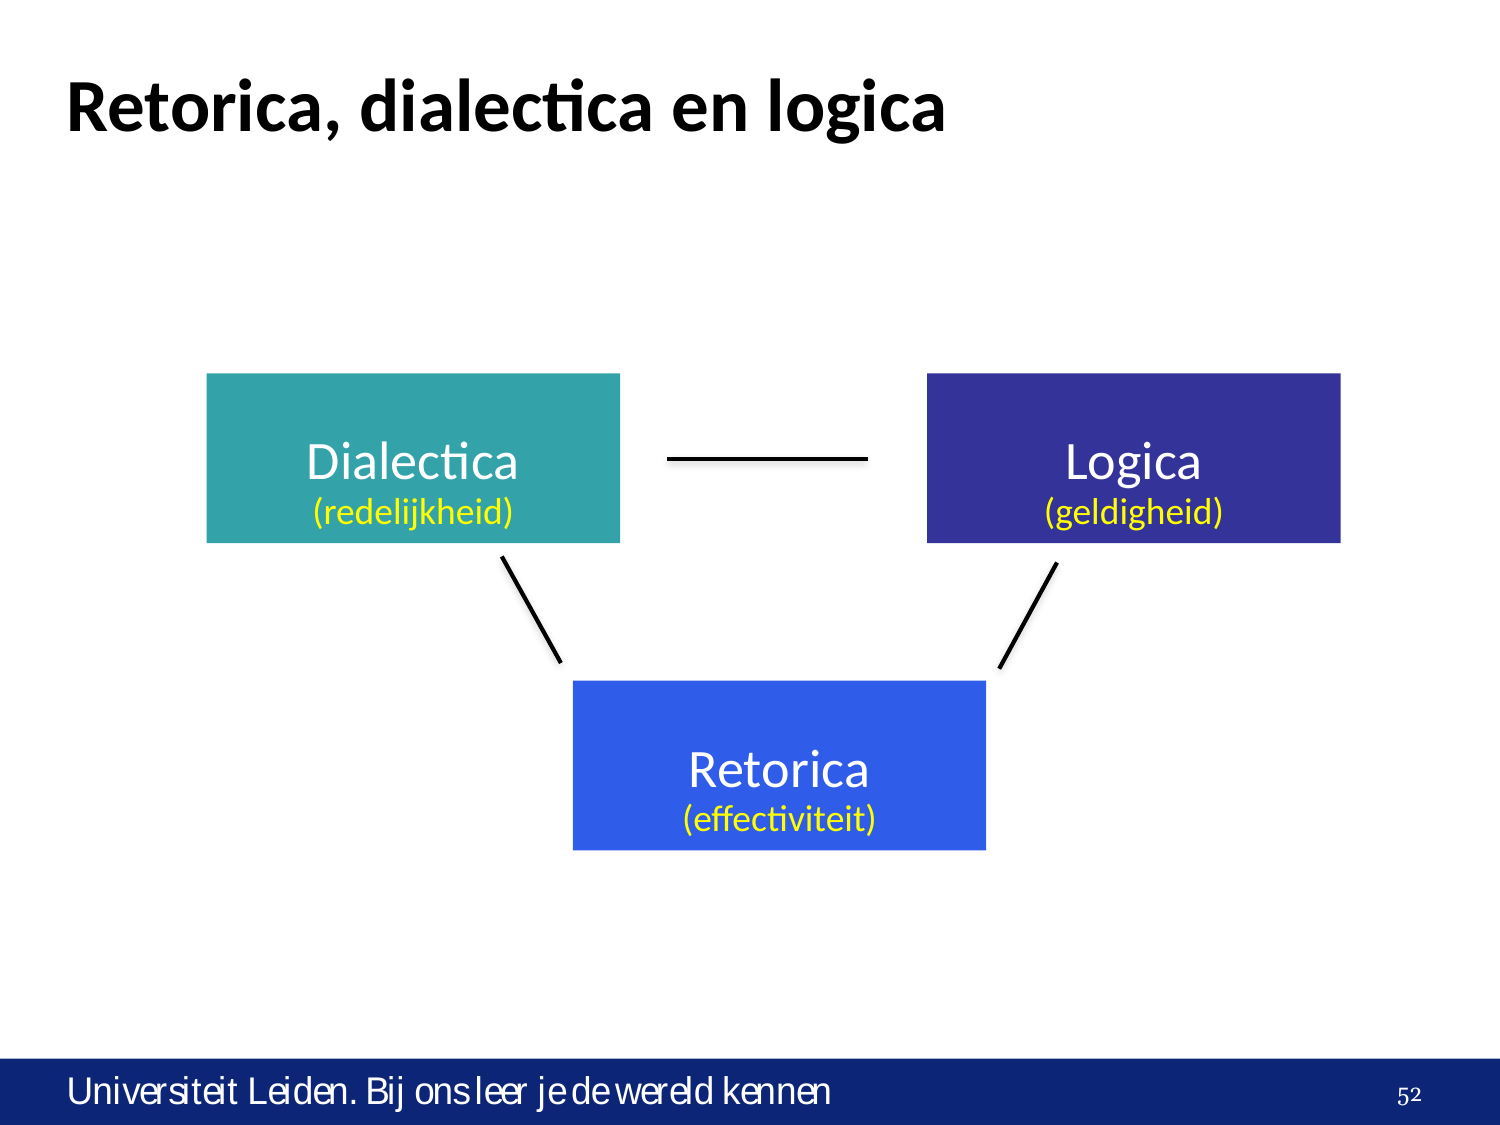

# Retorica, dialectica en logica

Dialectica

Logica

(redelijkheid)
(geldigheid)

Retorica

(effectiviteit)